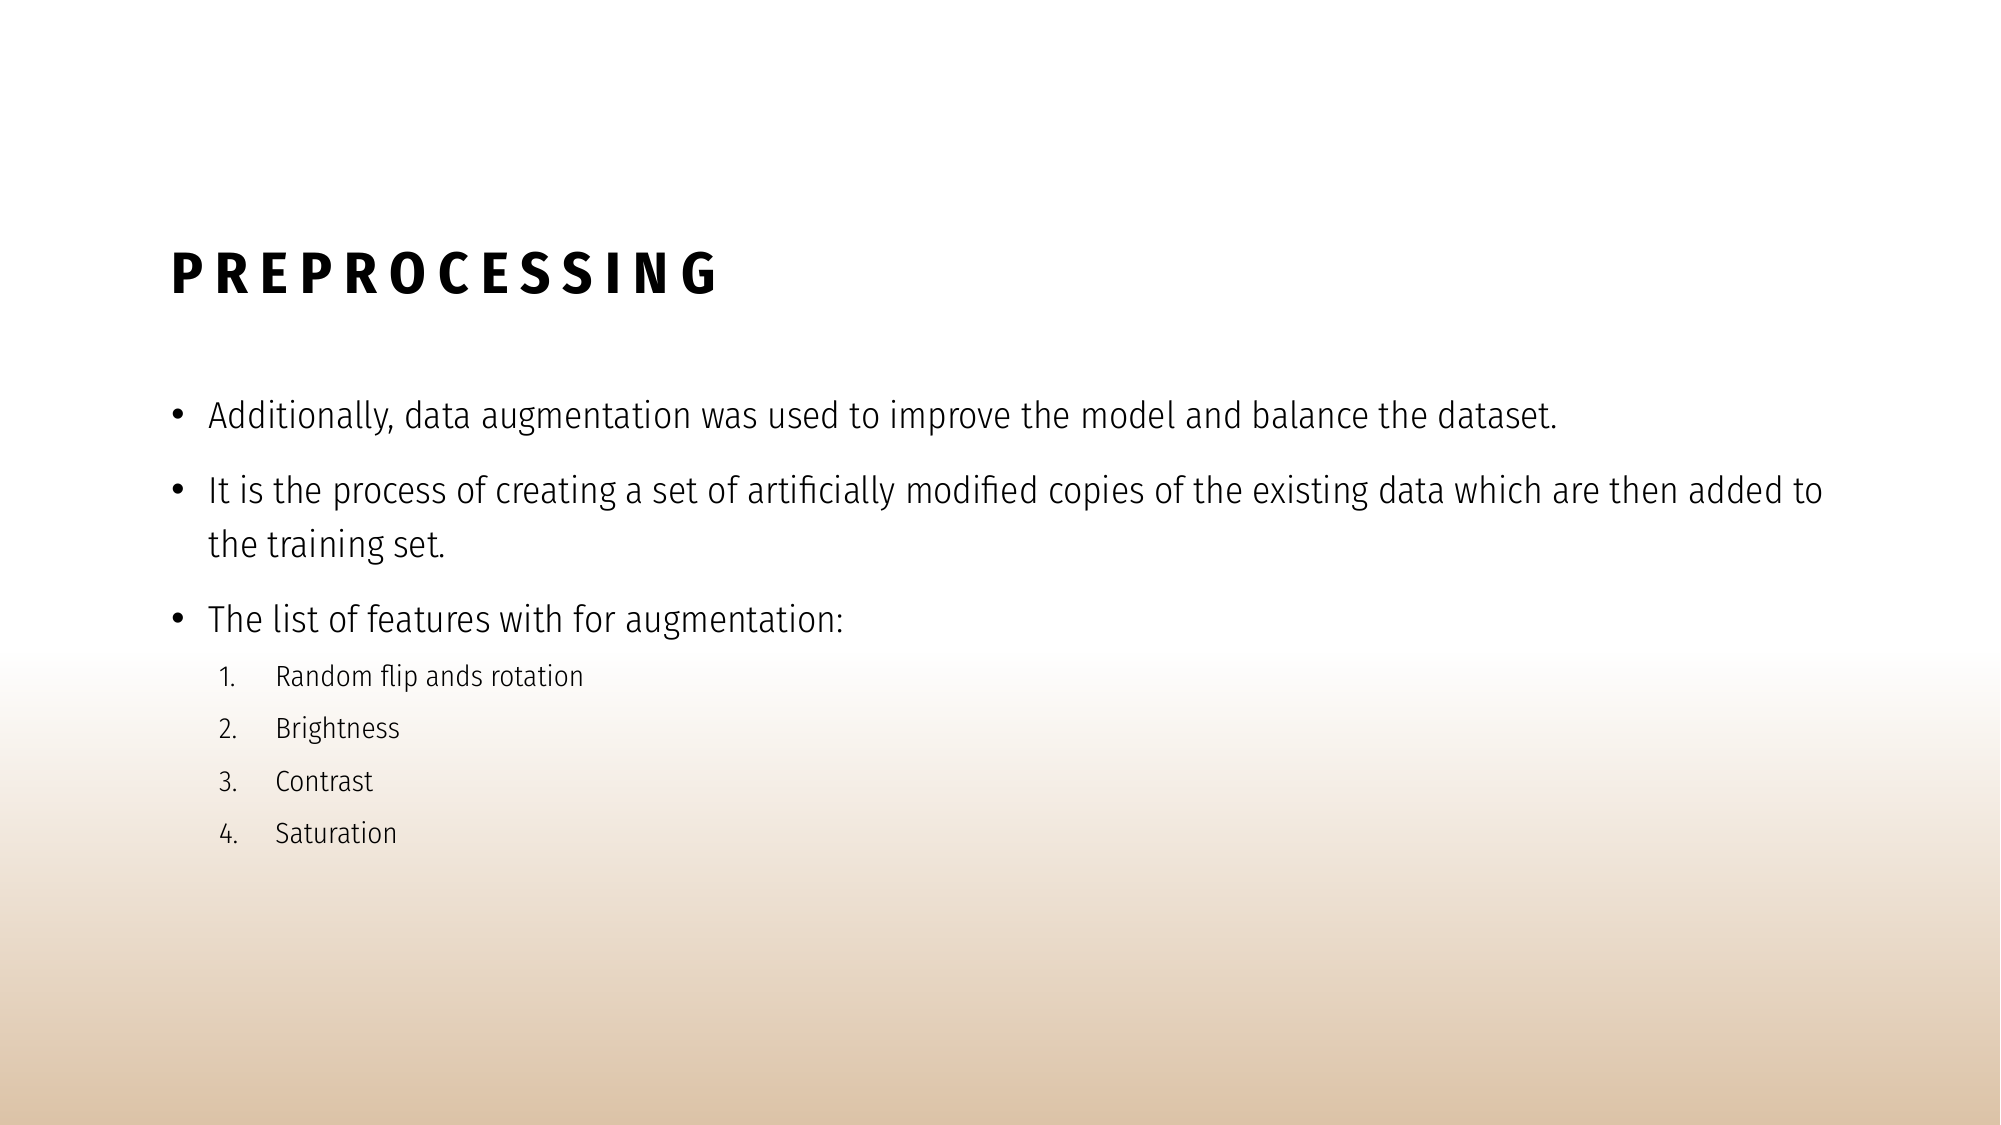

# Preprocessing
Additionally, data augmentation was used to improve the model and balance the dataset.
It is the process of creating a set of artificially modified copies of the existing data which are then added to the training set.
The list of features with for augmentation:
Random flip ands rotation
Brightness
Contrast
Saturation